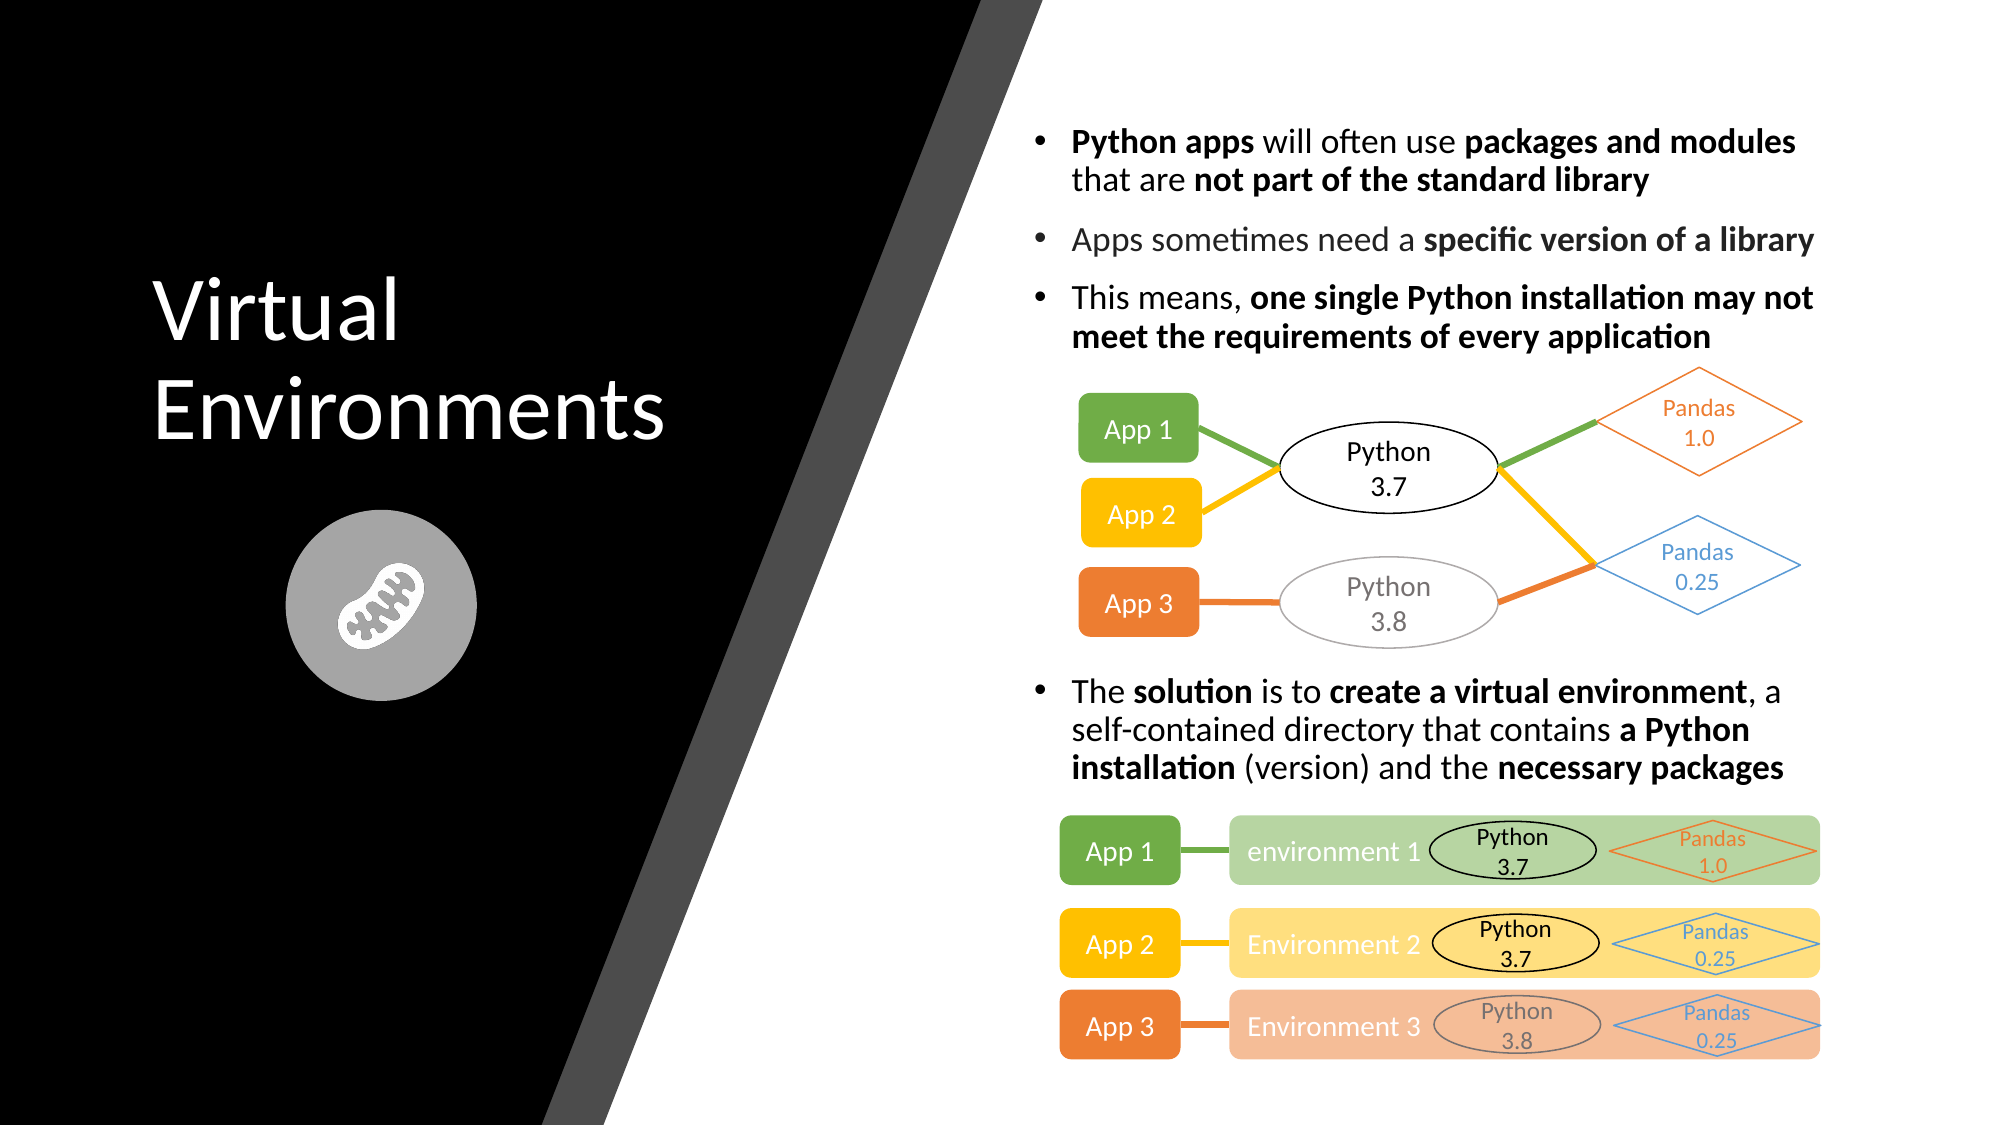

# Virtual Environments
Python apps will often use packages and modules that are not part of the standard library
Apps sometimes need a specific version of a library
This means, one single Python installation may not meet the requirements of every application

The solution is to create a virtual environment, a self-contained directory that contains a Python installation (version) and the necessary packages
Pandas 1.0
App 1
Python 3.7
App 2
Pandas 0.25
Python 3.8
App 3

environment 1
Pandas 1.0
Python 3.7
App 1
Environment 2
Pandas 0.25
Python 3.7
App 2
Environment 3
Pandas 0.25
Python 3.8
App 3